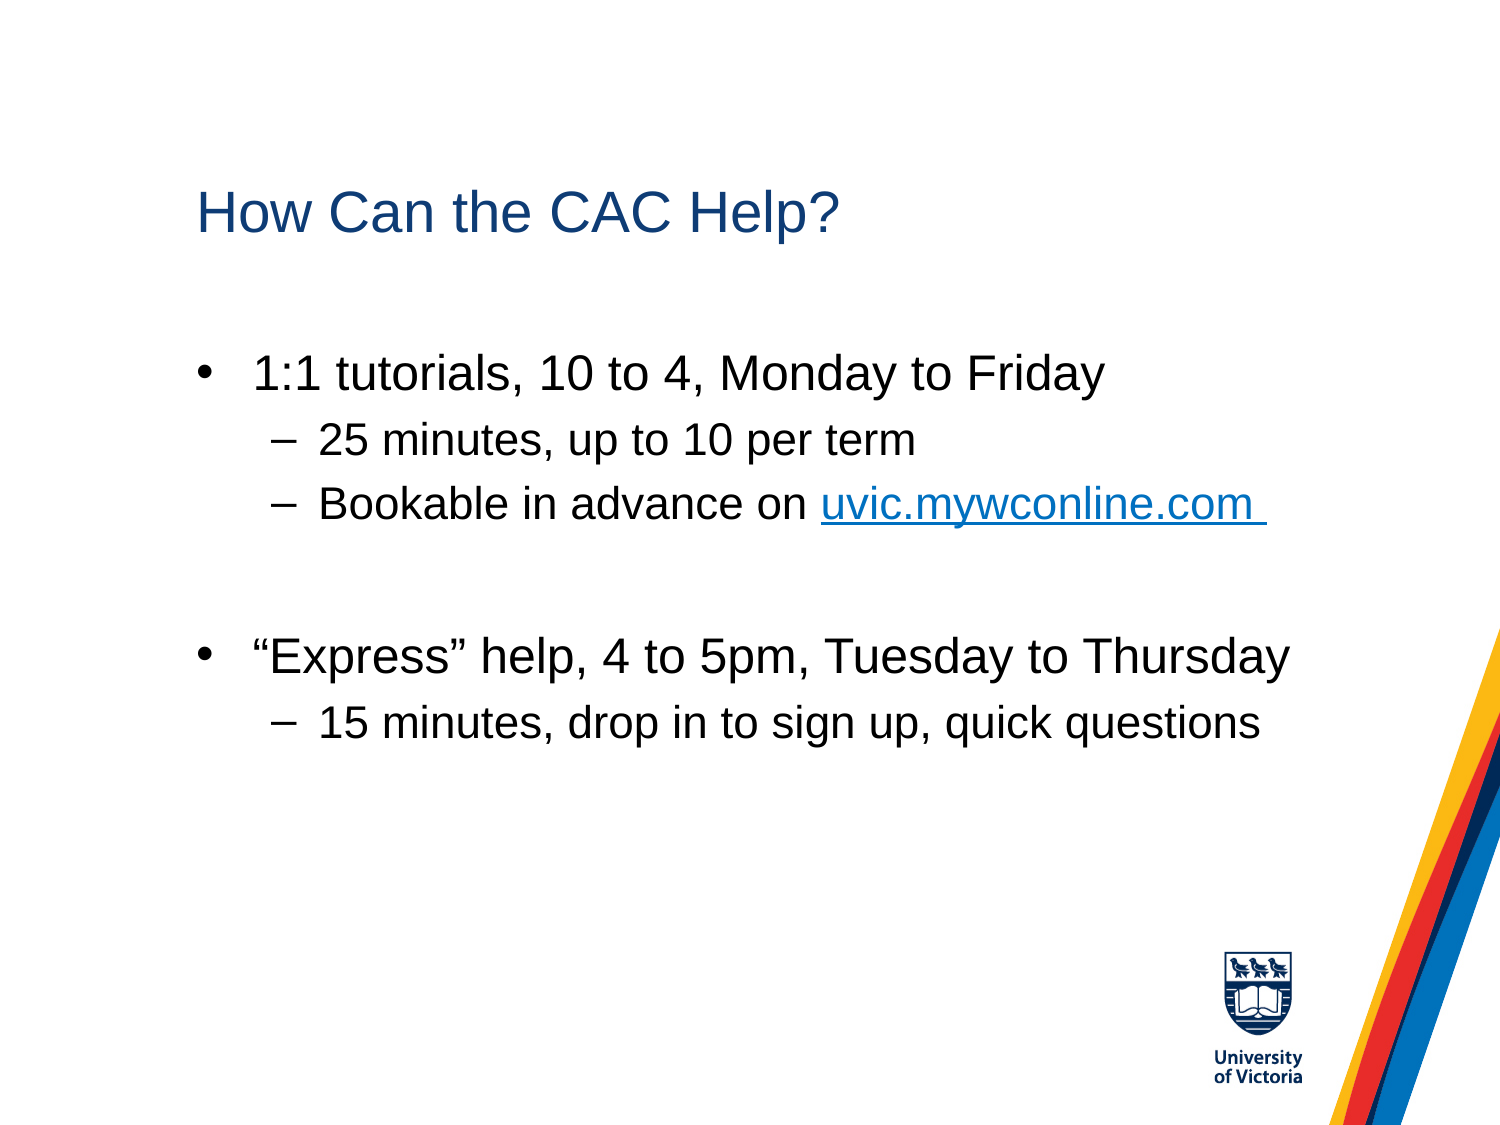

# How Can the CAC Help?
1:1 tutorials, 10 to 4, Monday to Friday
25 minutes, up to 10 per term
Bookable in advance on uvic.mywconline.com

“Express” help, 4 to 5pm, Tuesday to Thursday
15 minutes, drop in to sign up, quick questions